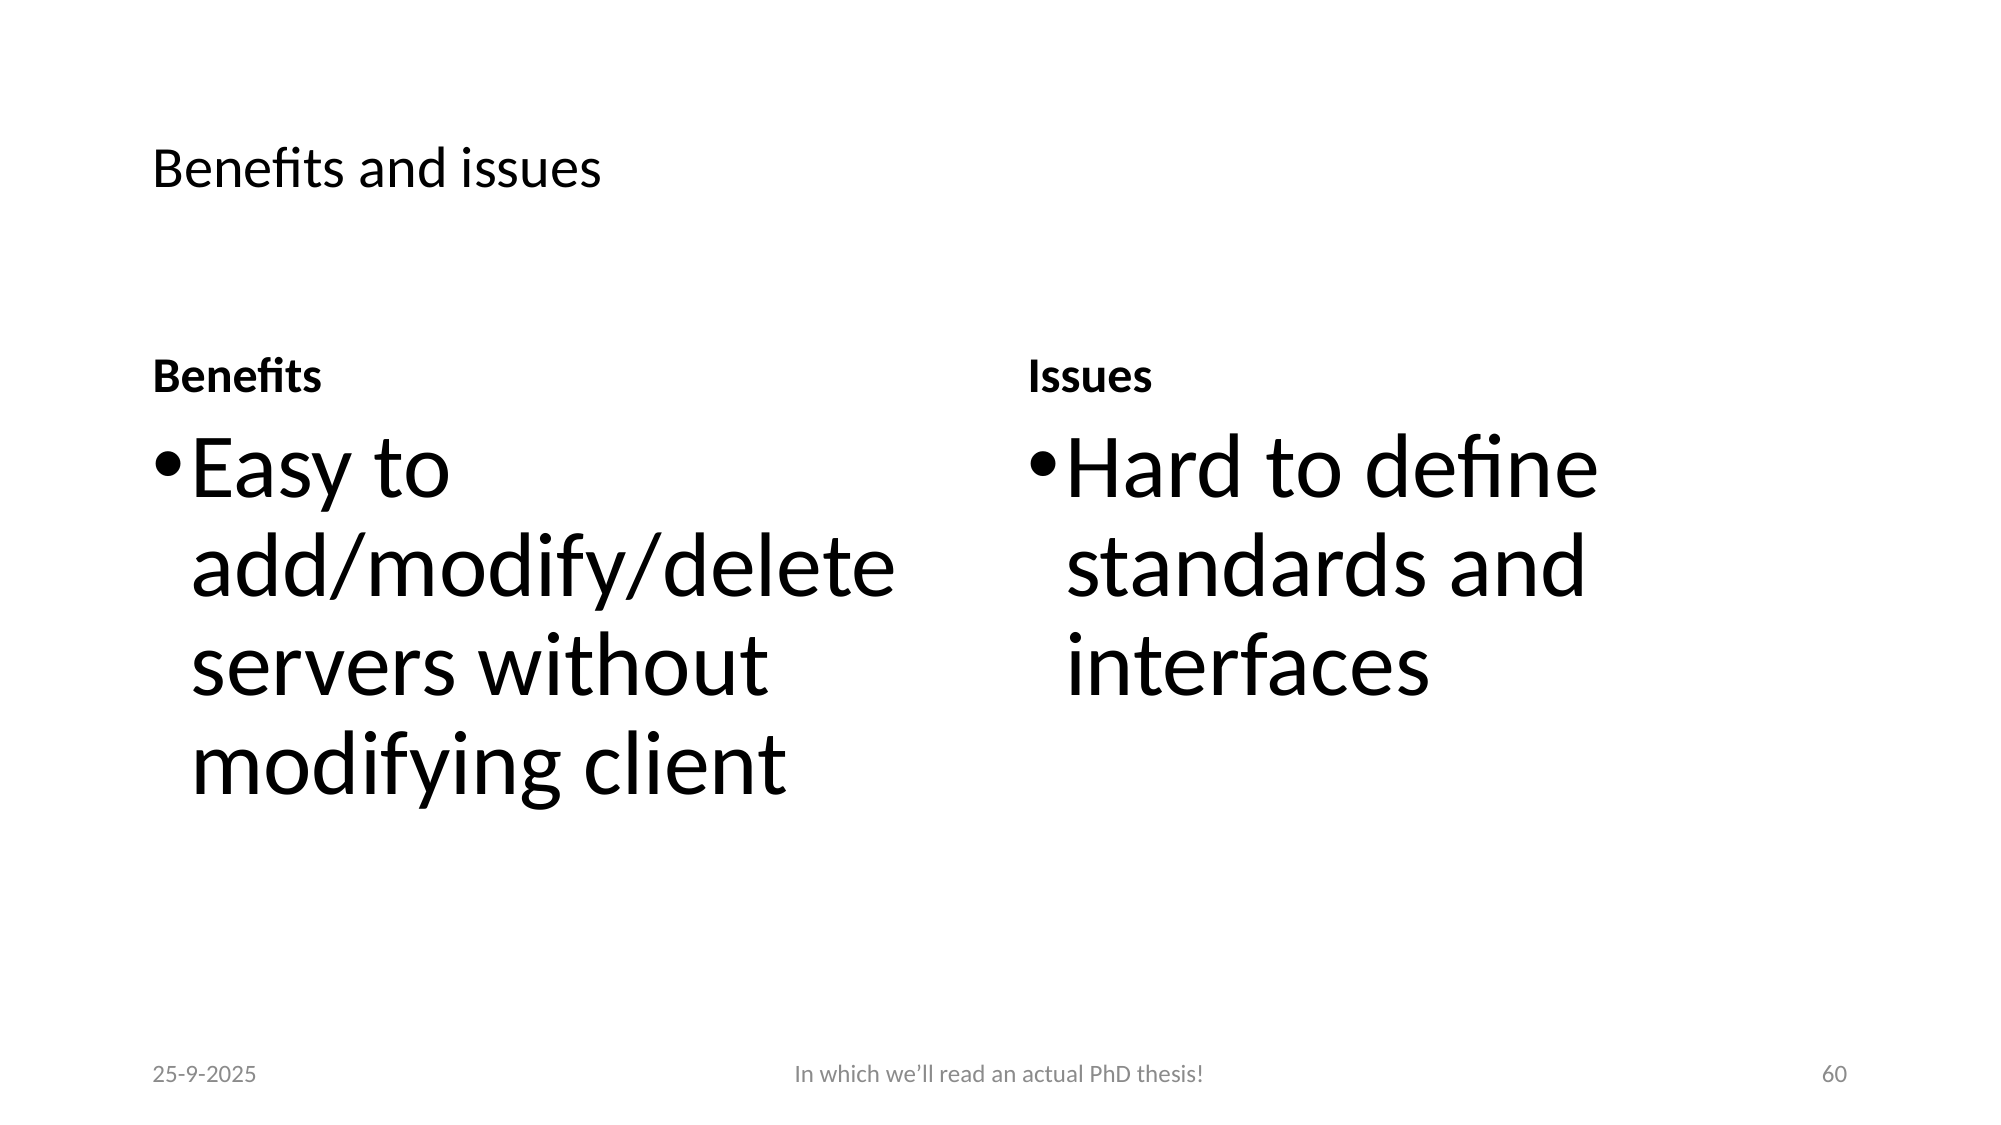

# Benefits and issues
Benefits
Issues
Easy to add/modify/delete servers without modifying client

Hard to define standards and interfaces
25-9-2025
In which we’ll read an actual PhD thesis!
60